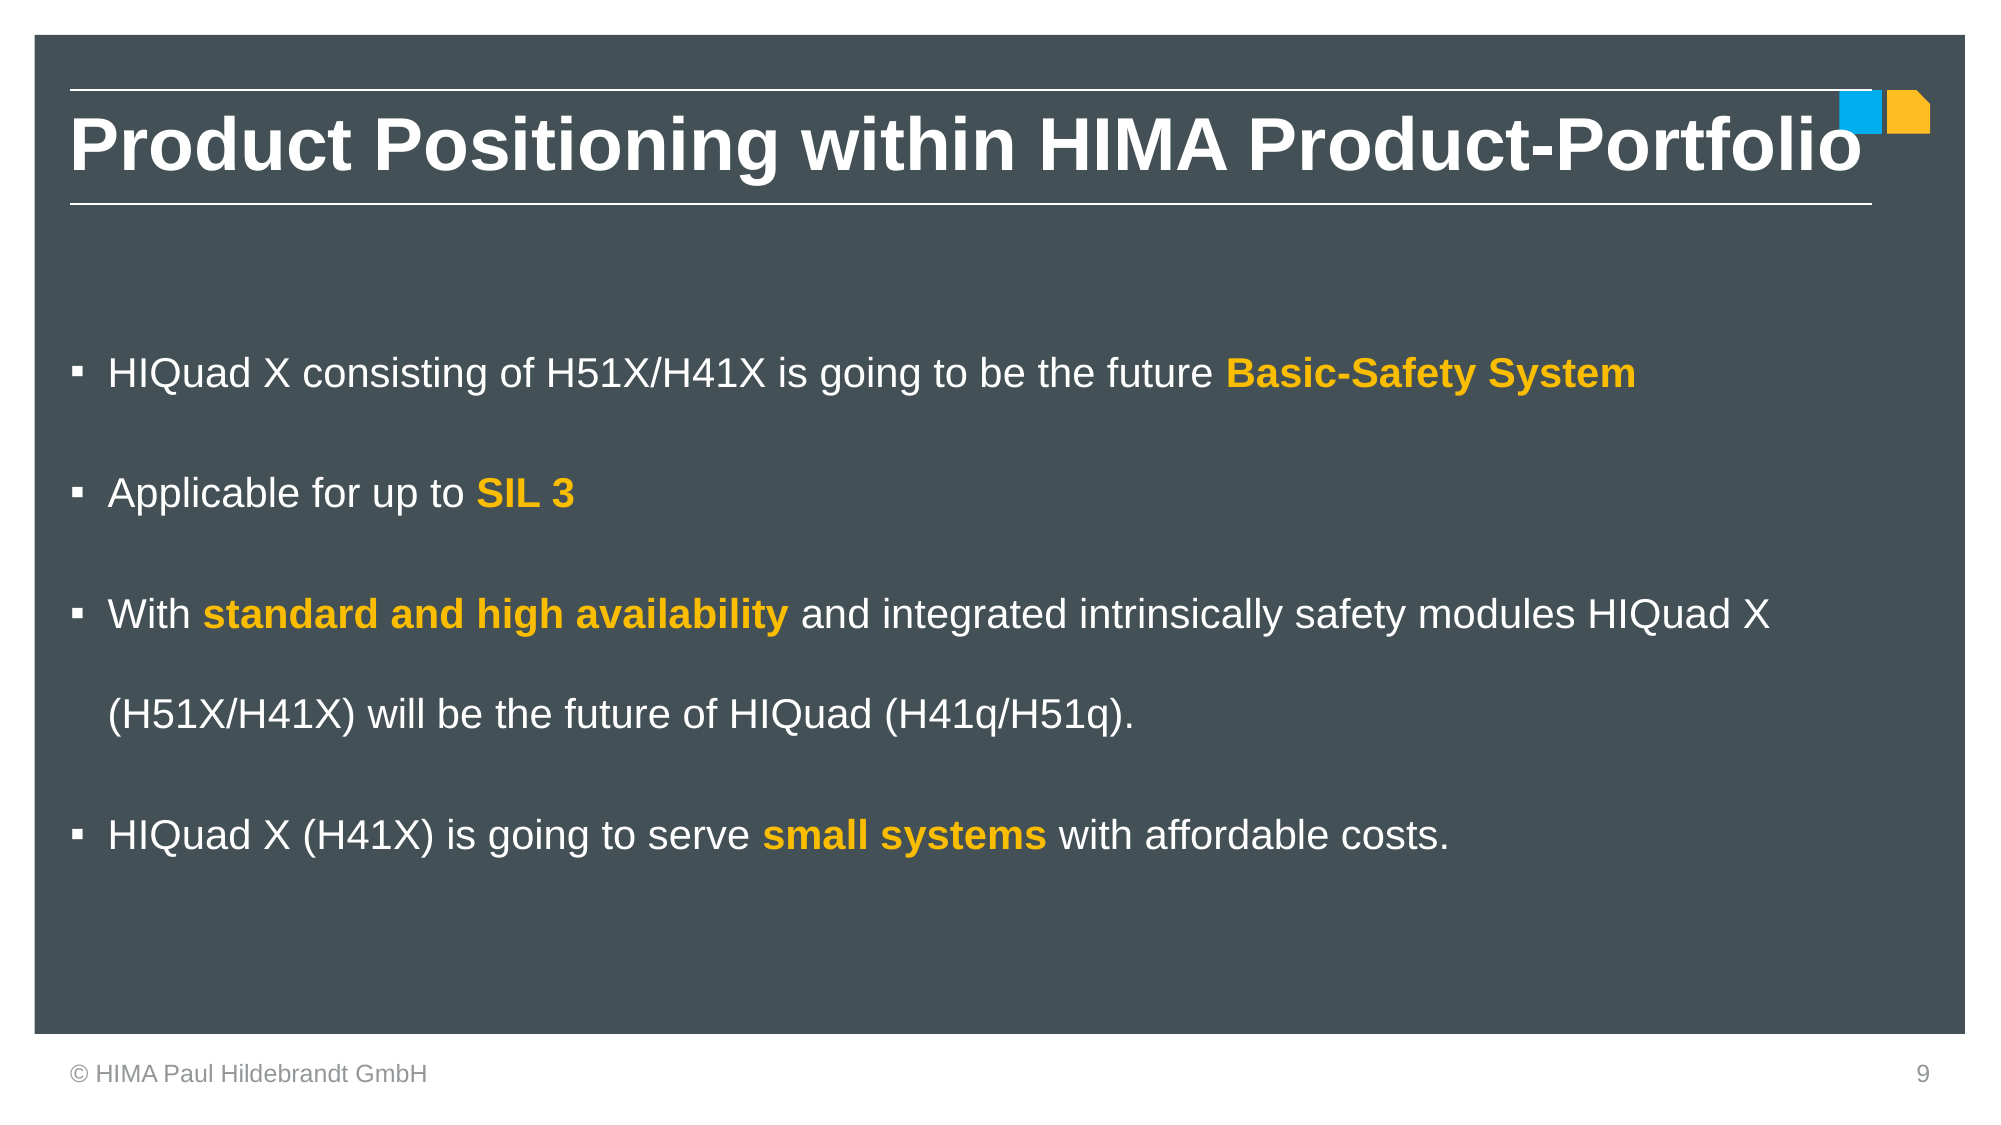

| Product Positioning within HIMA Product-Portfolio |
| --- |
HIQuad X consisting of H51X/H41X is going to be the future Basic-Safety System
Applicable for up to SIL 3
With standard and high availability and integrated intrinsically safety modules HIQuad X (H51X/H41X) will be the future of HIQuad (H41q/H51q).
HIQuad X (H41X) is going to serve small systems with affordable costs.
© HIMA Paul Hildebrandt GmbH
9